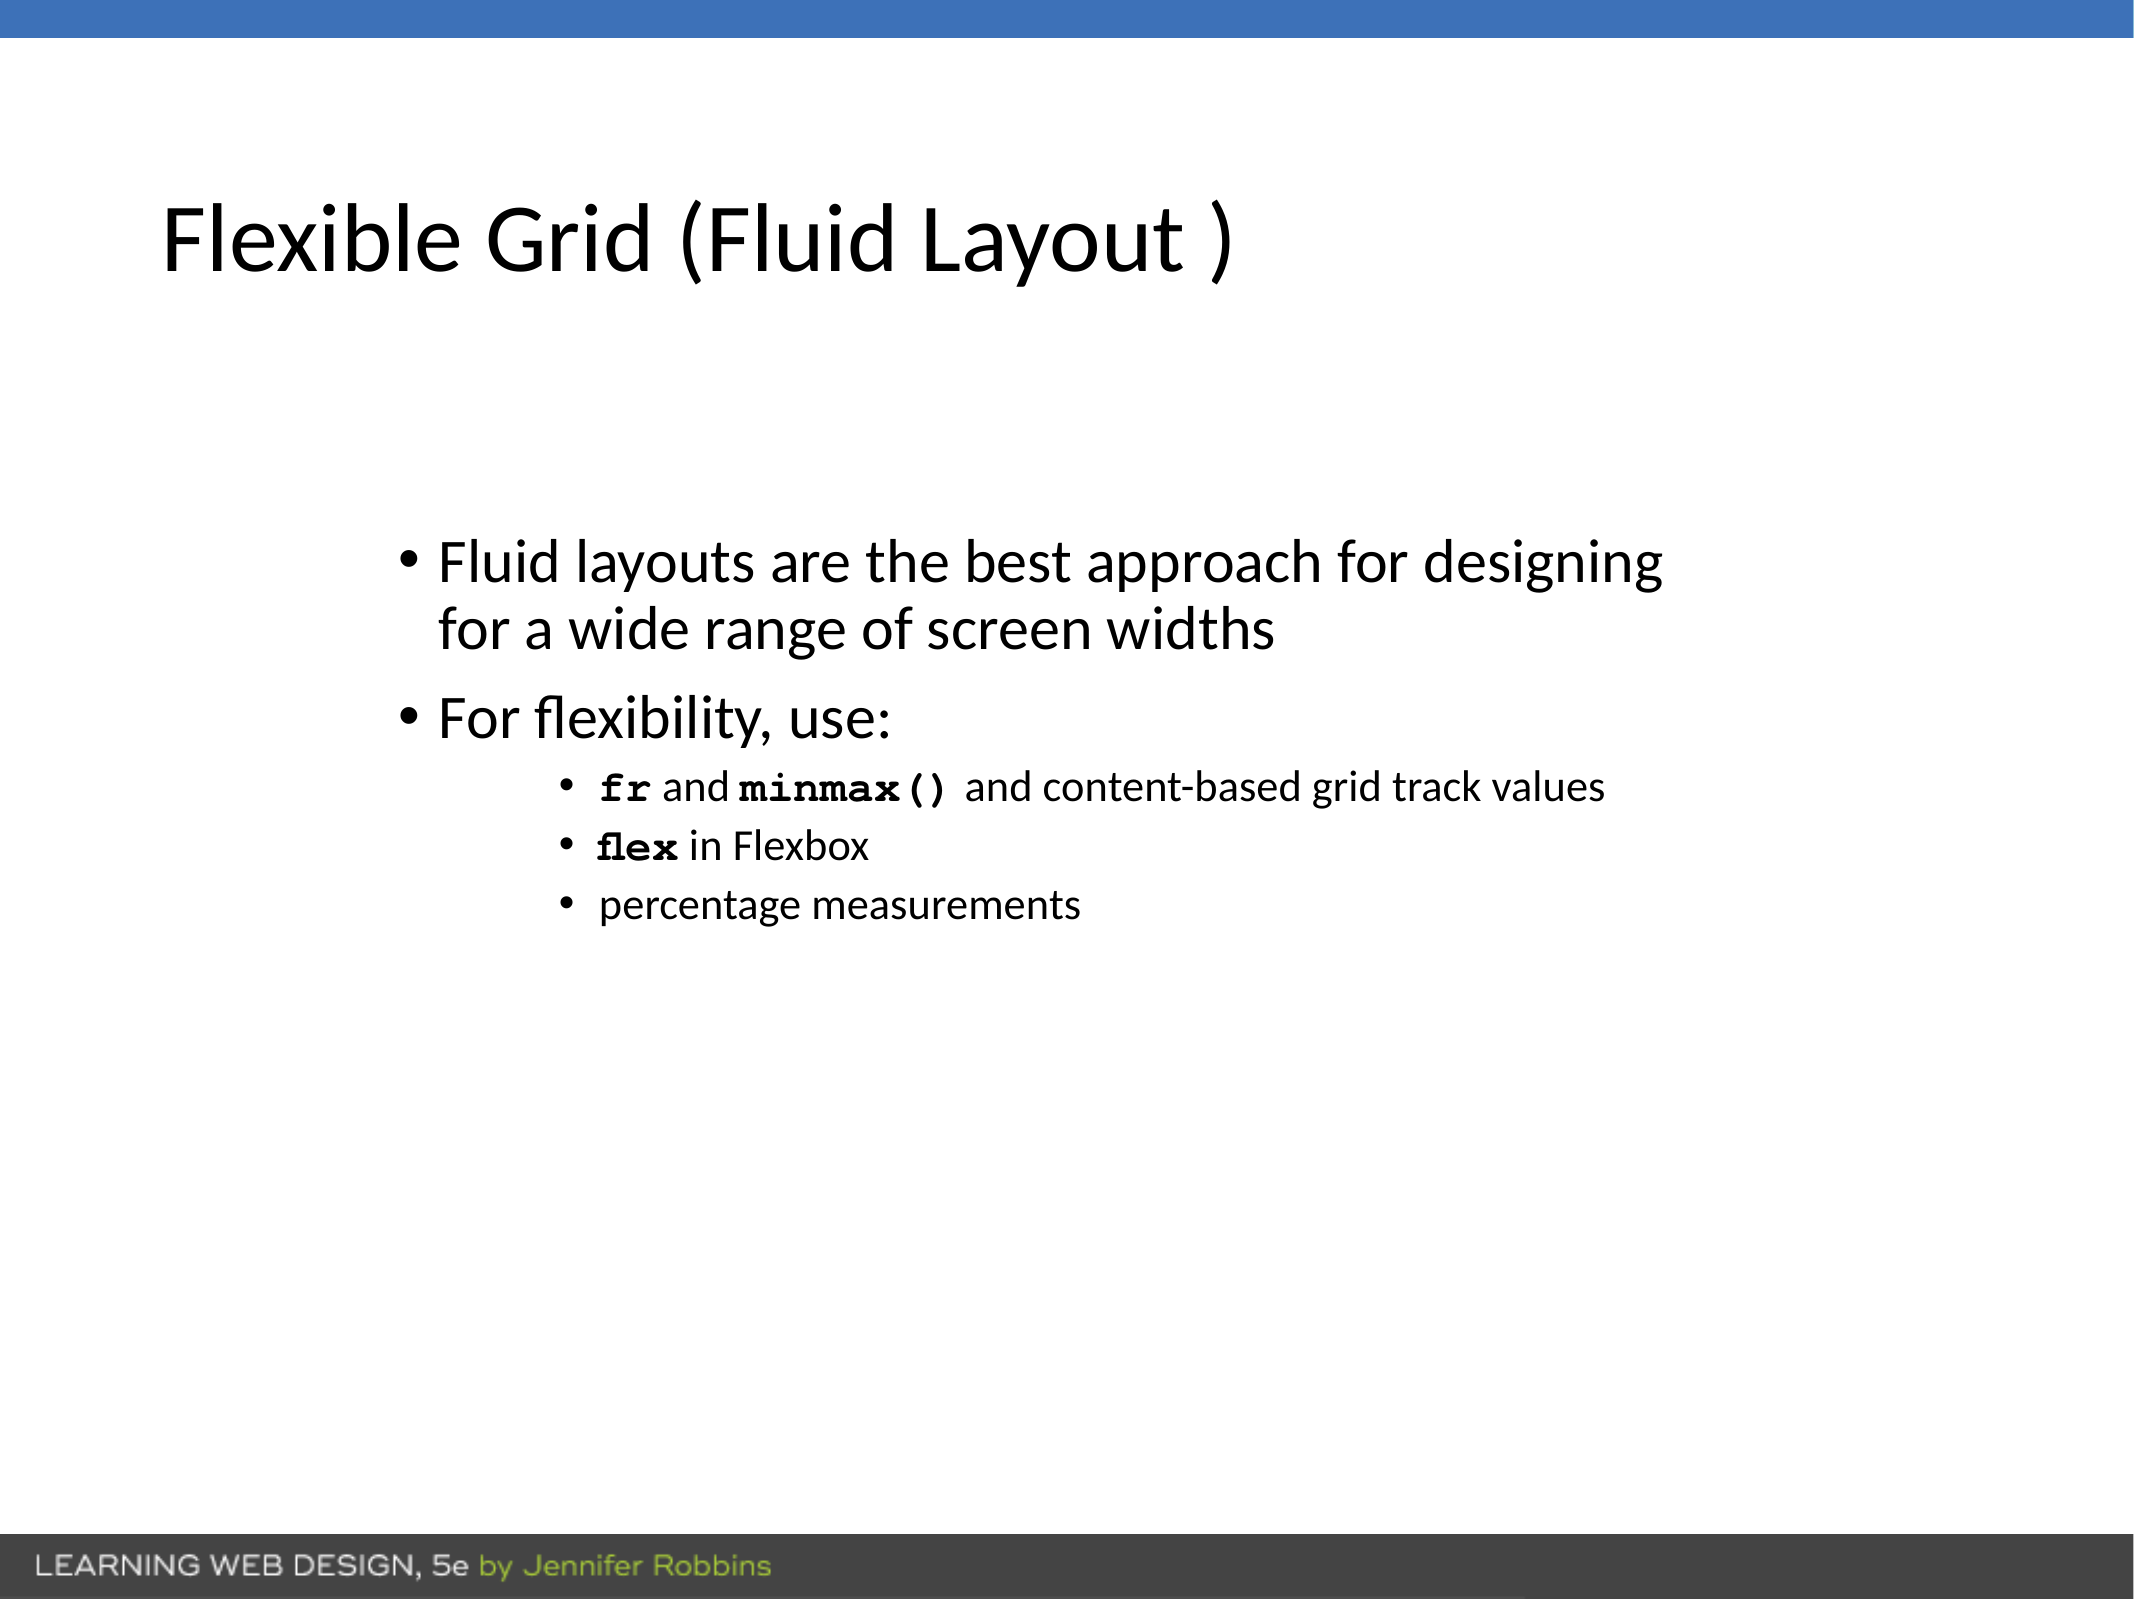

# Flexible Grid (Fluid Layout )
Fluid layouts are the best approach for designing for a wide range of screen widths
For flexibility, use:
fr and minmax() and content-based grid track values
flex in Flexbox
percentage measurements